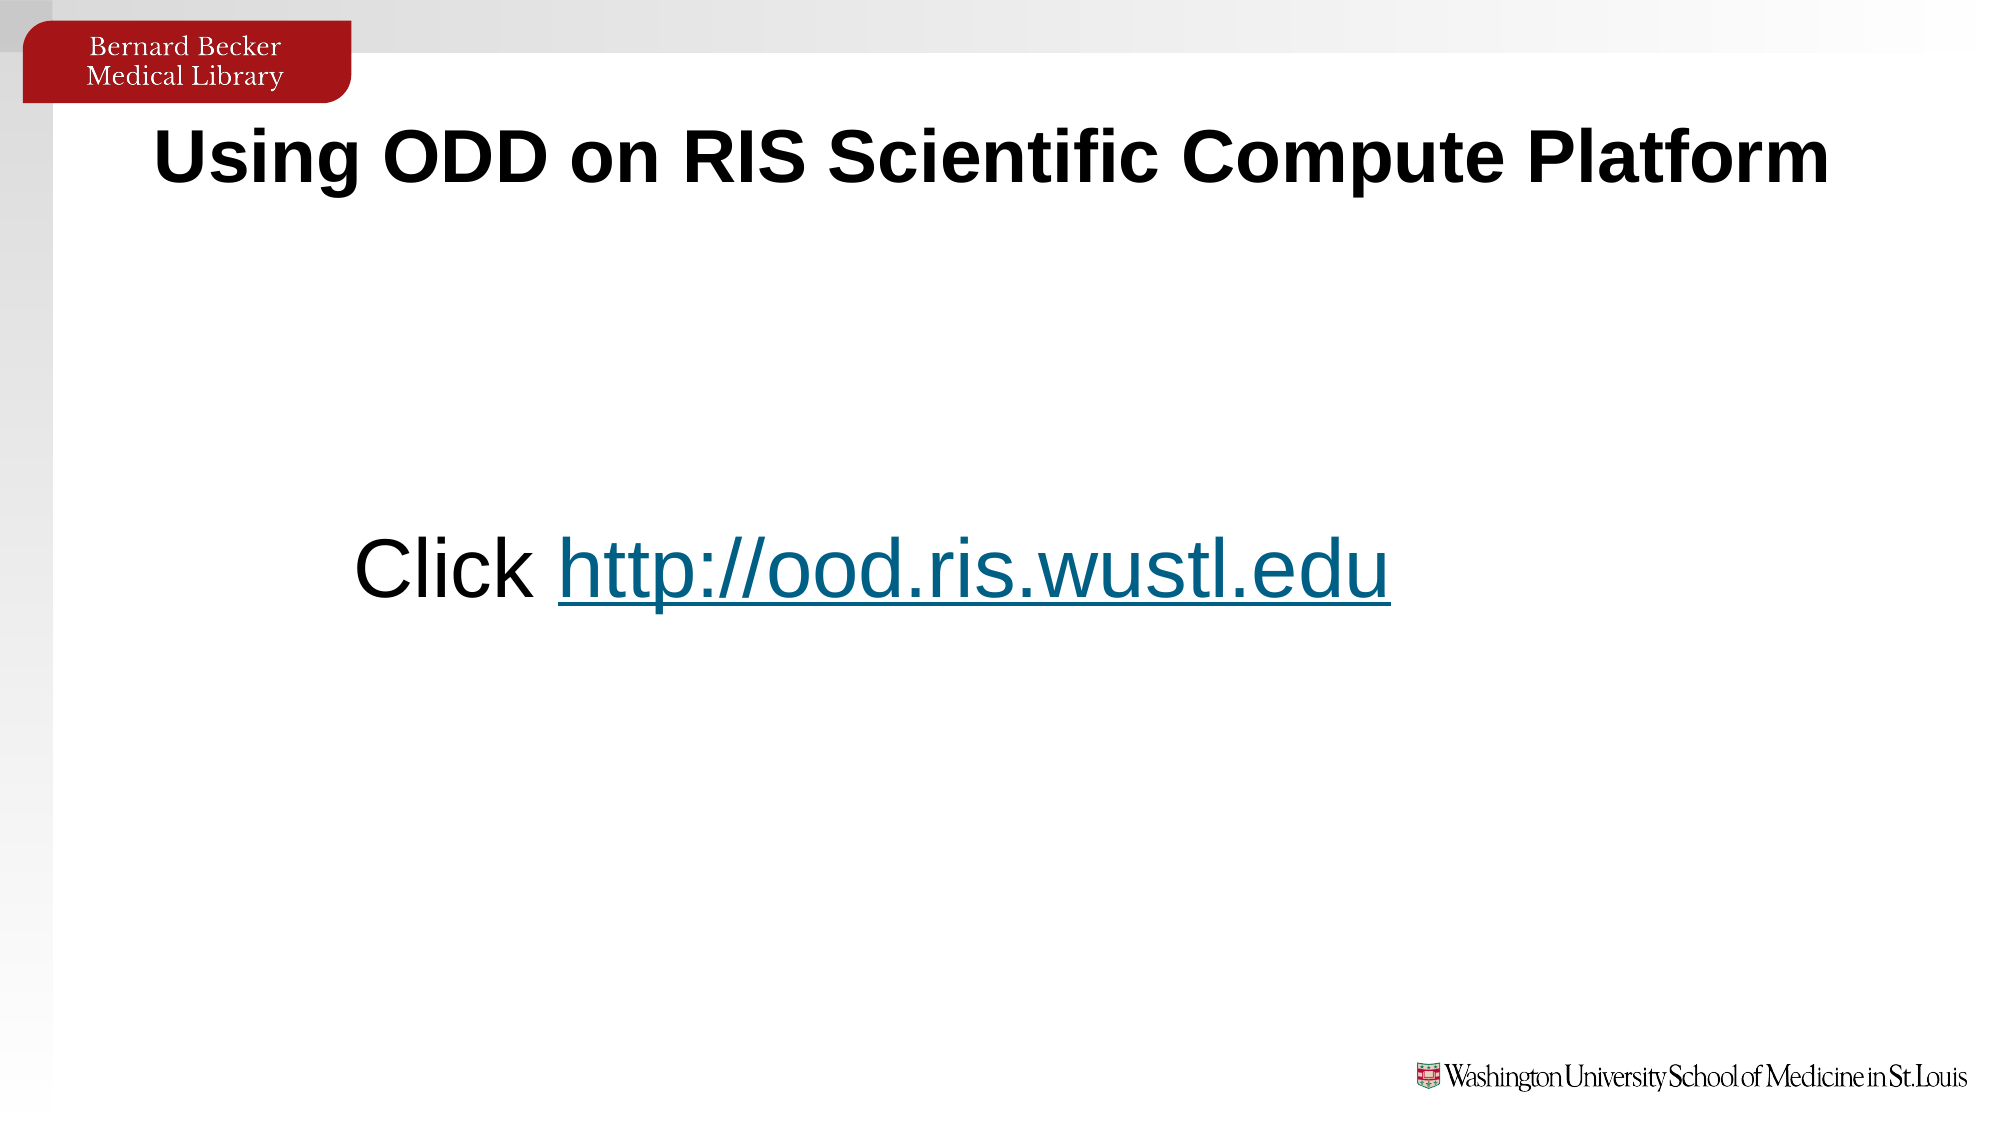

Using ODD on RIS Scientific Compute Platform
Click http://ood.ris.wustl.edu